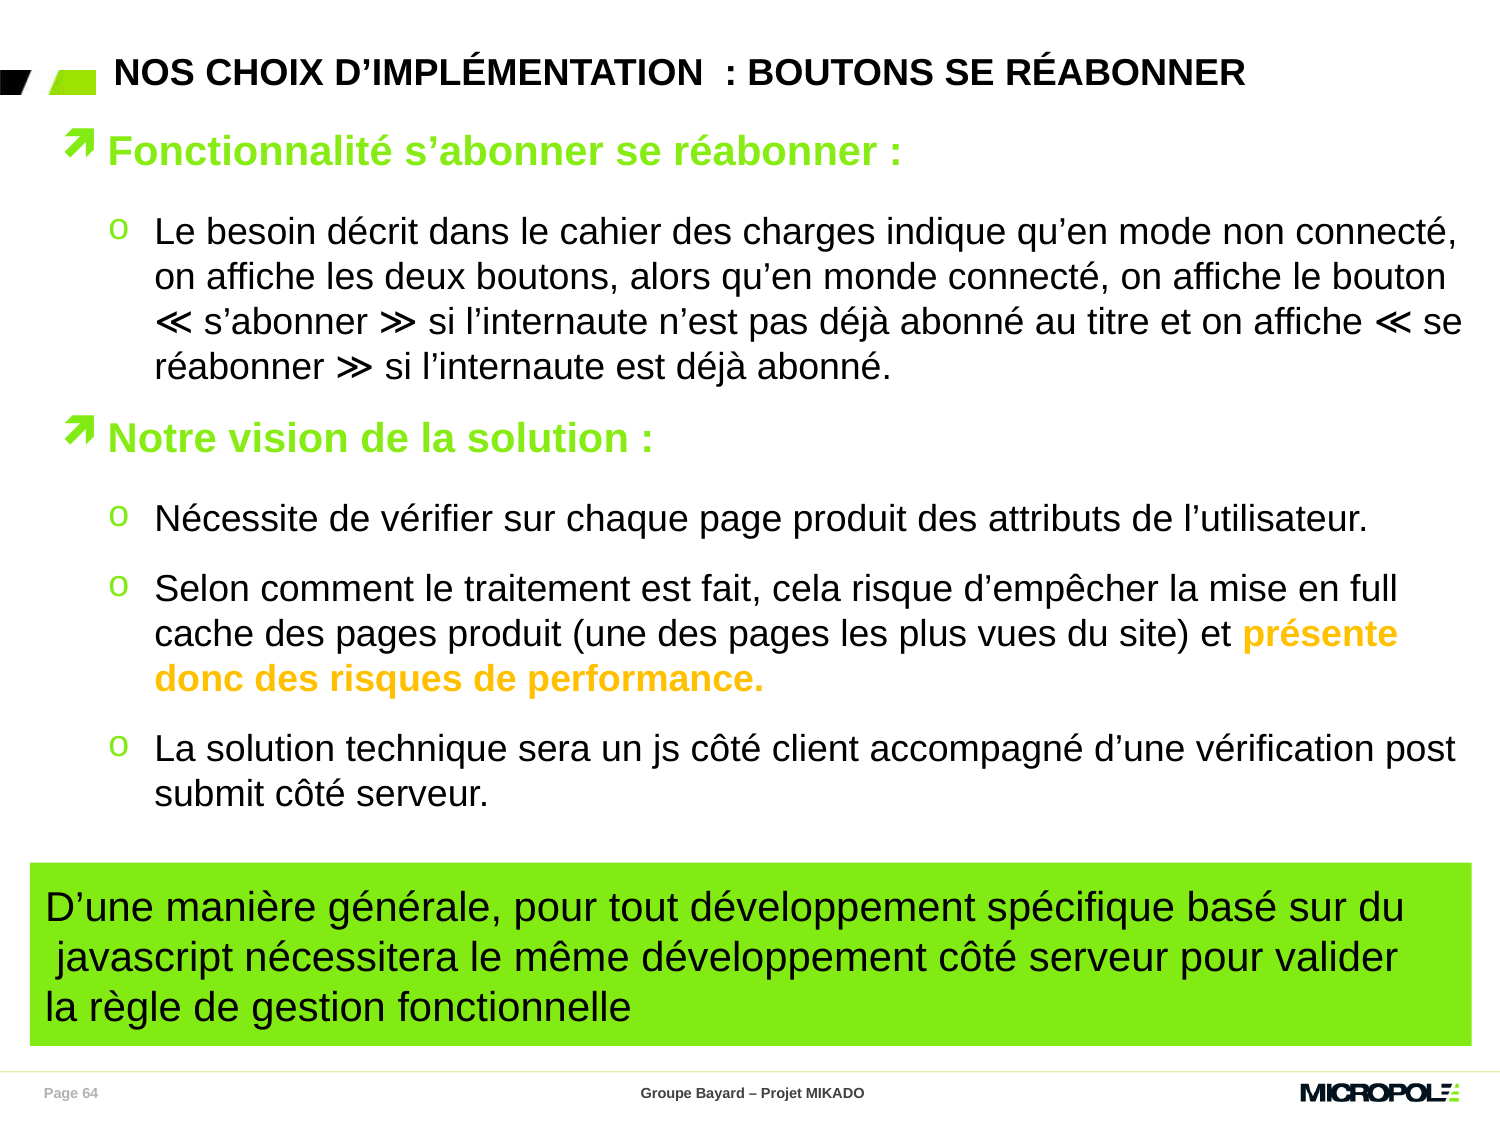

# nos choix d’implémentation  : boutons se réabonner
Fonctionnalité s’abonner se réabonner :
Le besoin décrit dans le cahier des charges indique qu’en mode non connecté, on affiche les deux boutons, alors qu’en monde connecté, on affiche le bouton ≪ s’abonner ≫ si l’internaute n’est pas déjà abonné au titre et on affiche ≪ se réabonner ≫ si l’internaute est déjà abonné.
Notre vision de la solution :
Nécessite de vérifier sur chaque page produit des attributs de l’utilisateur.
Selon comment le traitement est fait, cela risque d’empêcher la mise en full cache des pages produit (une des pages les plus vues du site) et présente donc des risques de performance.
La solution technique sera un js côté client accompagné d’une vérification post submit côté serveur.
D’une manière générale, pour tout développement spécifique basé sur du
 javascript nécessitera le même développement côté serveur pour valider
la règle de gestion fonctionnelle
Page 64
Groupe Bayard – Projet MIKADO